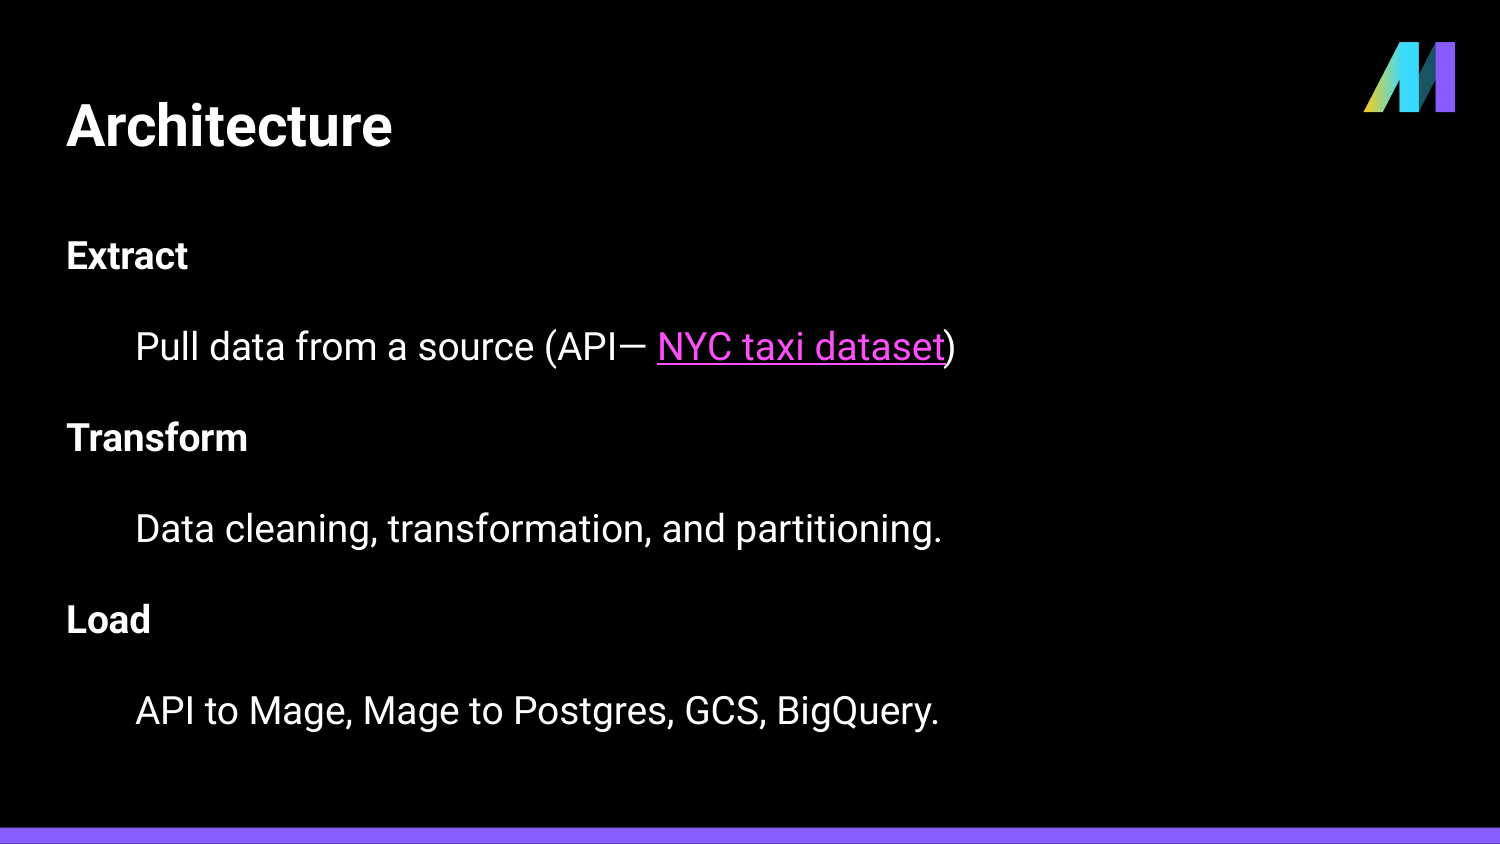

# Architecture
Extract
Pull data from a source (API— NYC taxi dataset)
Transform
Data cleaning, transformation, and partitioning.
Load
API to Mage, Mage to Postgres, GCS, BigQuery.